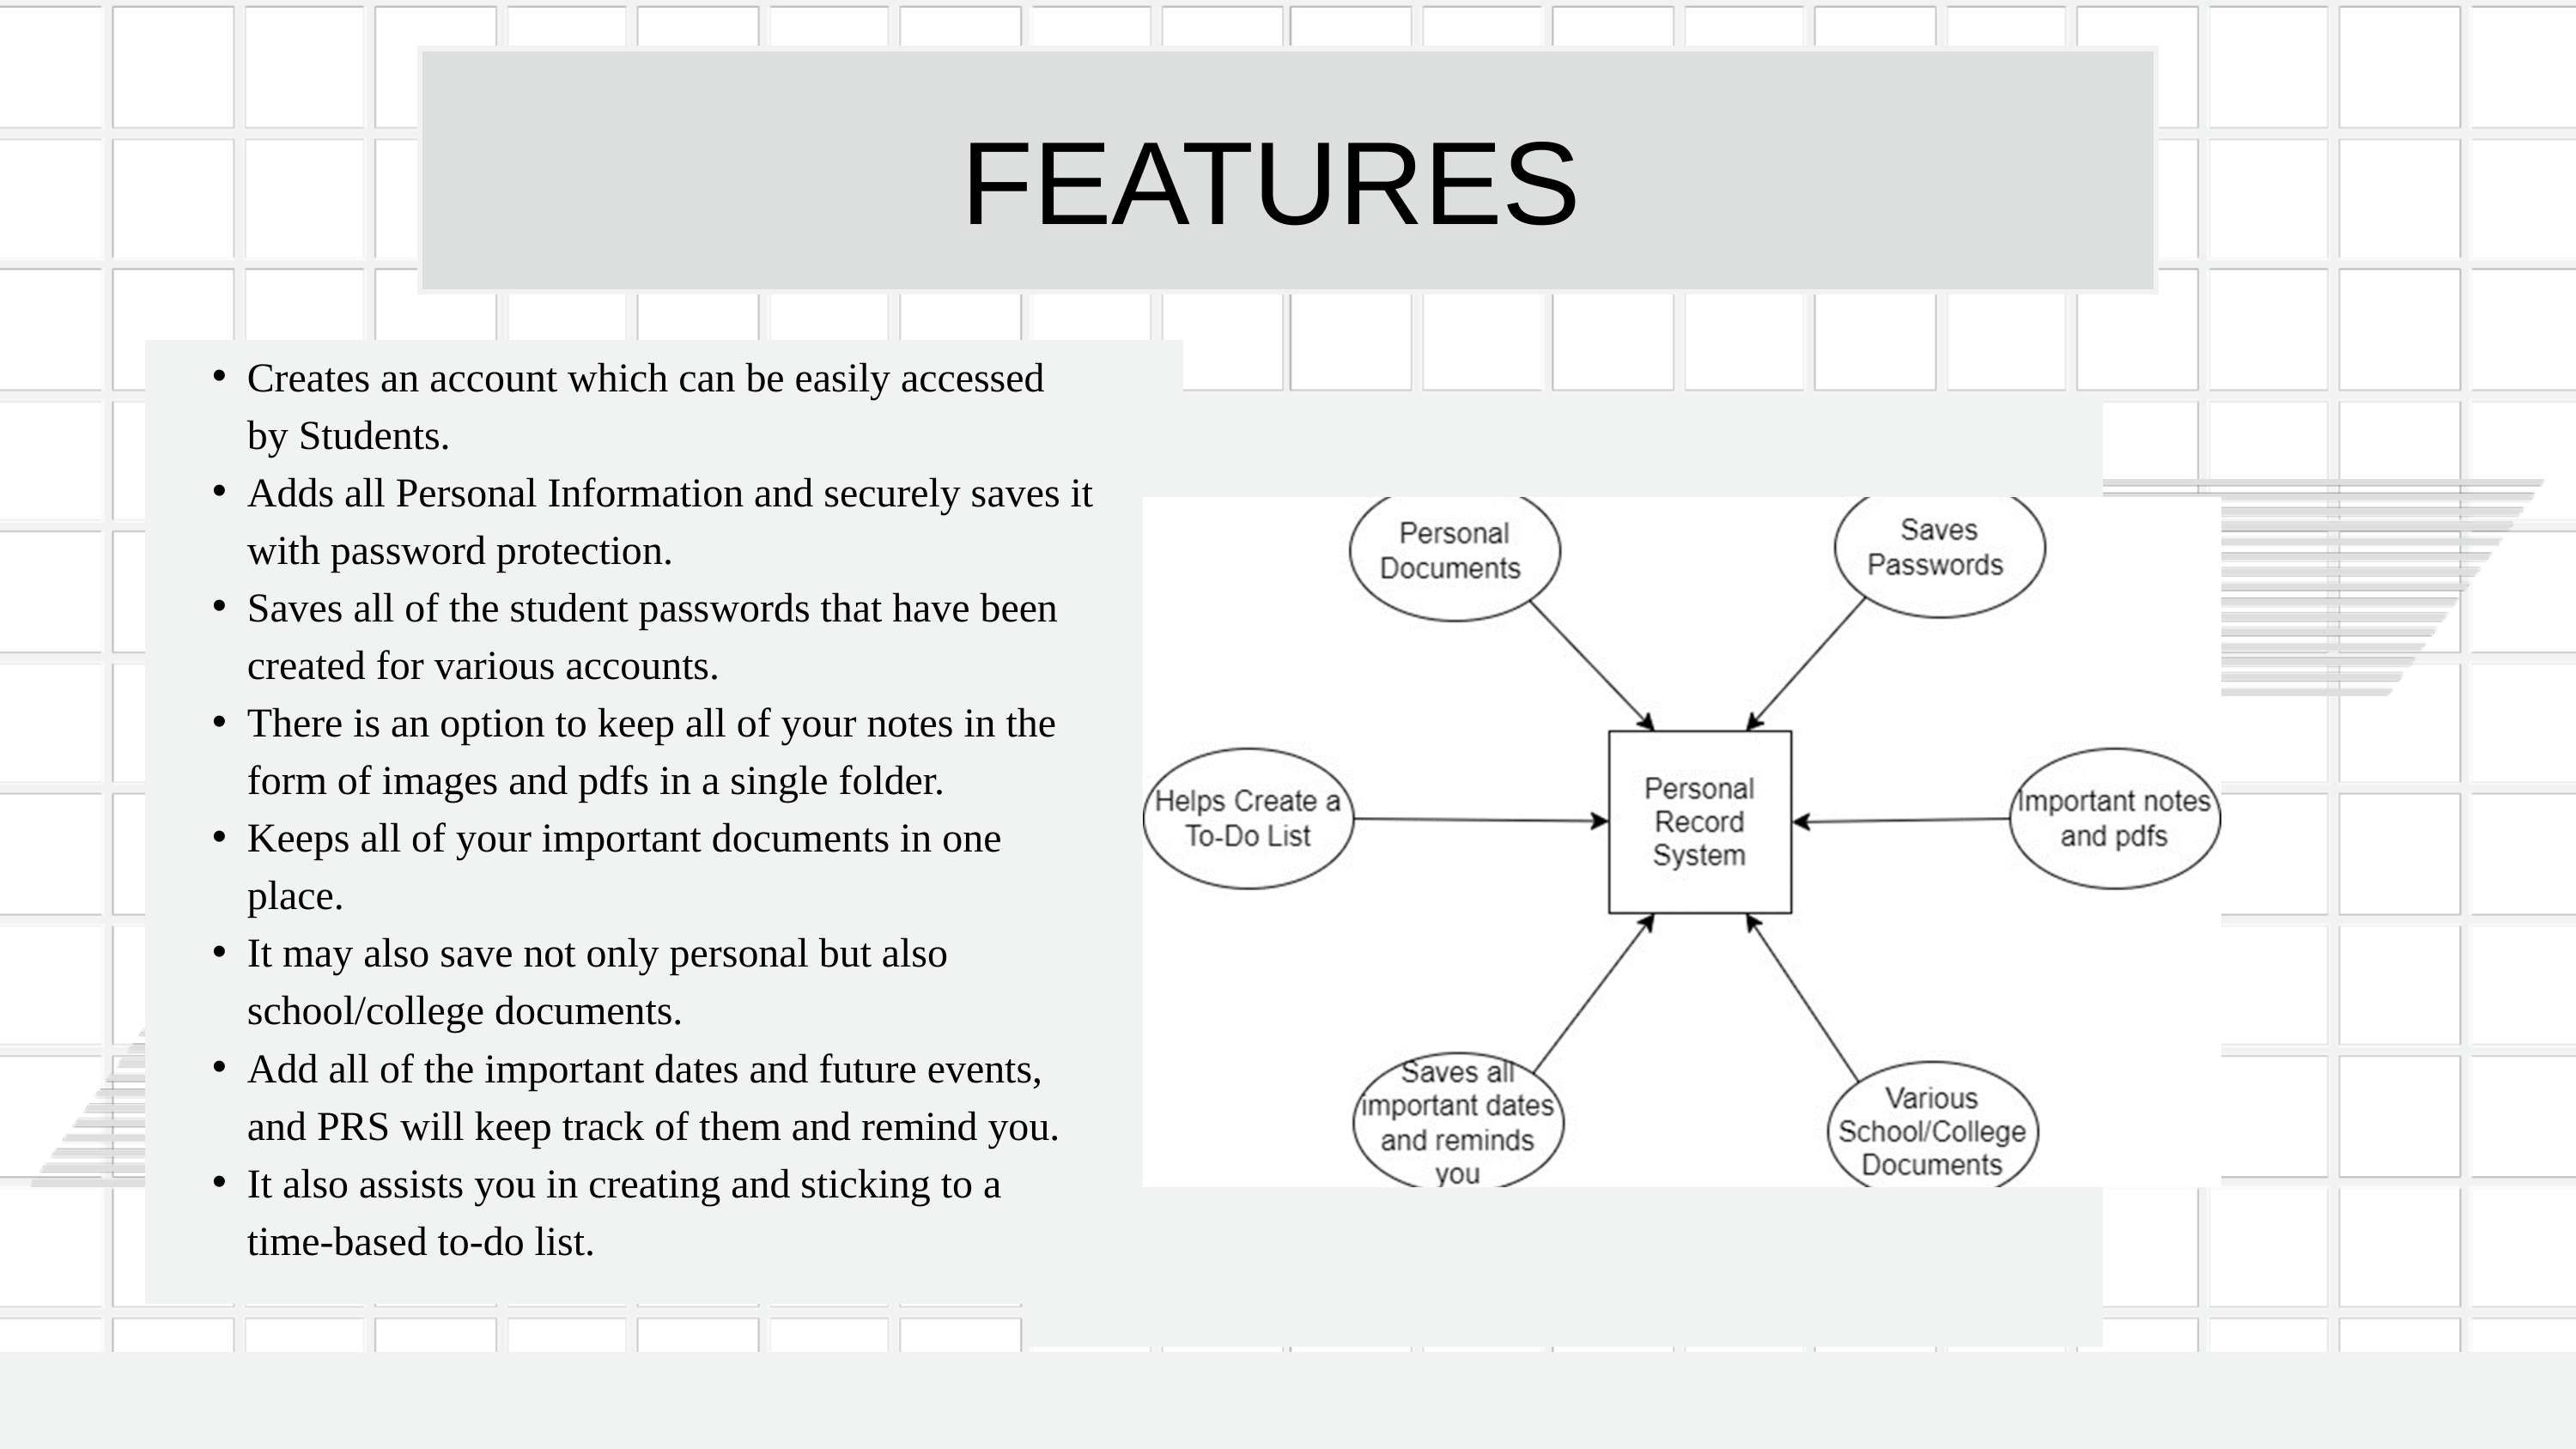

FEATURES

Creates an account which can be easily accessed by Students.
Adds all Personal Information and securely saves it with password protection.
Saves all of the student passwords that have been created for various accounts.
There is an option to keep all of your notes in the form of images and pdfs in a single folder.
Keeps all of your important documents in one place.
It may also save not only personal but also school/college documents.
Add all of the important dates and future events, and PRS will keep track of them and remind you.
It also assists you in creating and sticking to a time-based to-do list.